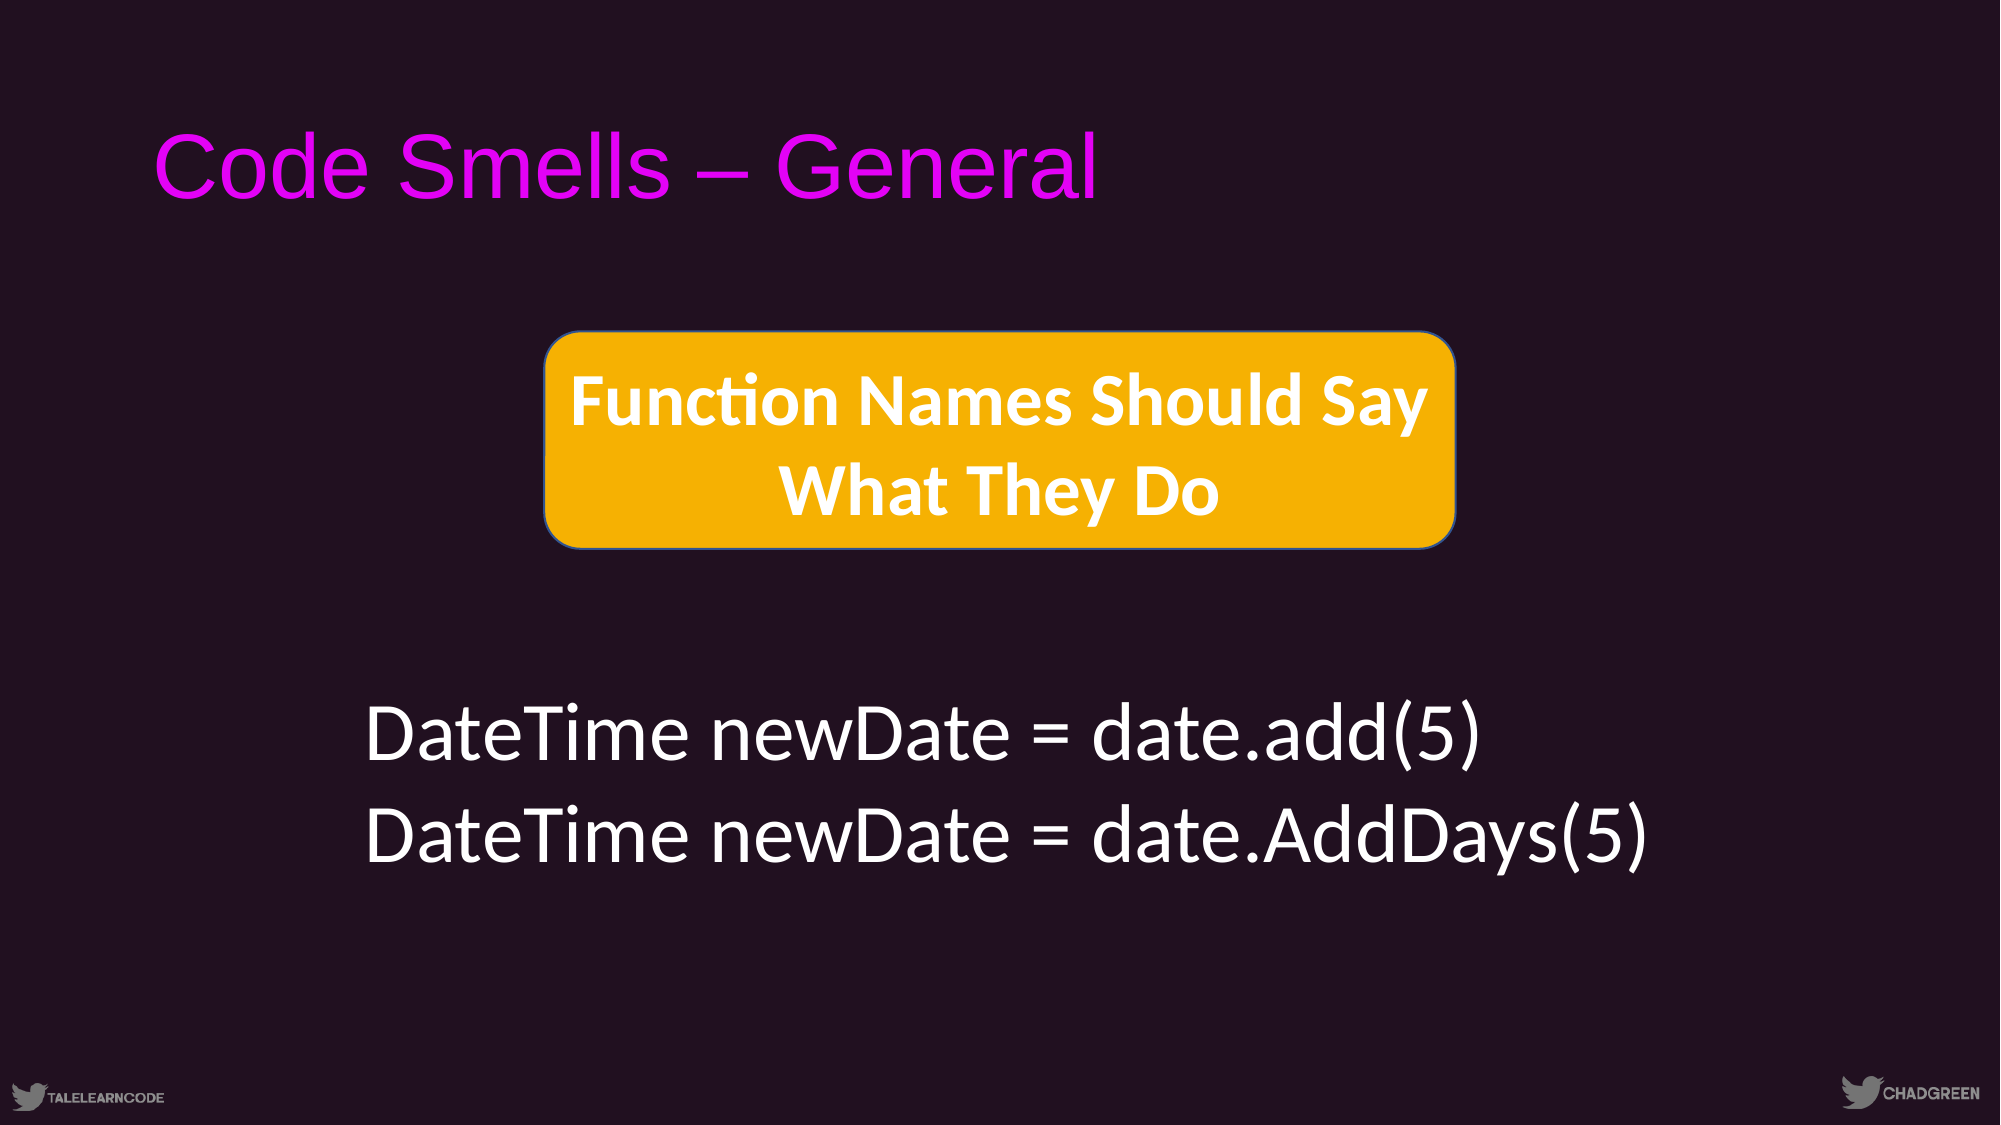

# Code Smells – General
Function Names Should Say What They Do
DateTime newDate = date.add(5)
DateTime newDate = date.AddDays(5)